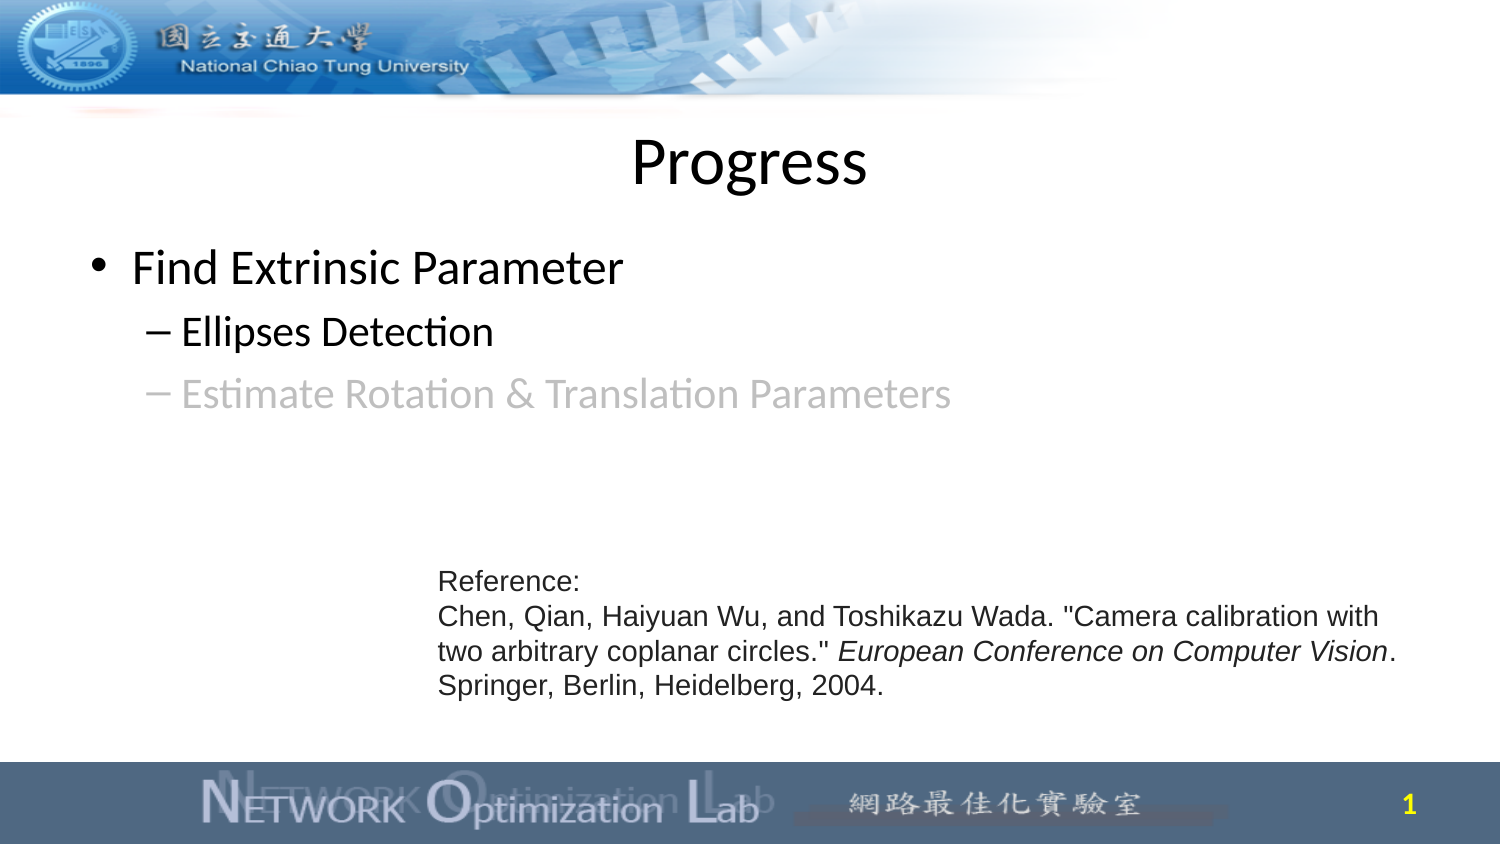

# Progress
Find Extrinsic Parameter
Ellipses Detection
Estimate Rotation & Translation Parameters
Reference:
Chen, Qian, Haiyuan Wu, and Toshikazu Wada. "Camera calibration with two arbitrary coplanar circles." European Conference on Computer Vision. Springer, Berlin, Heidelberg, 2004.